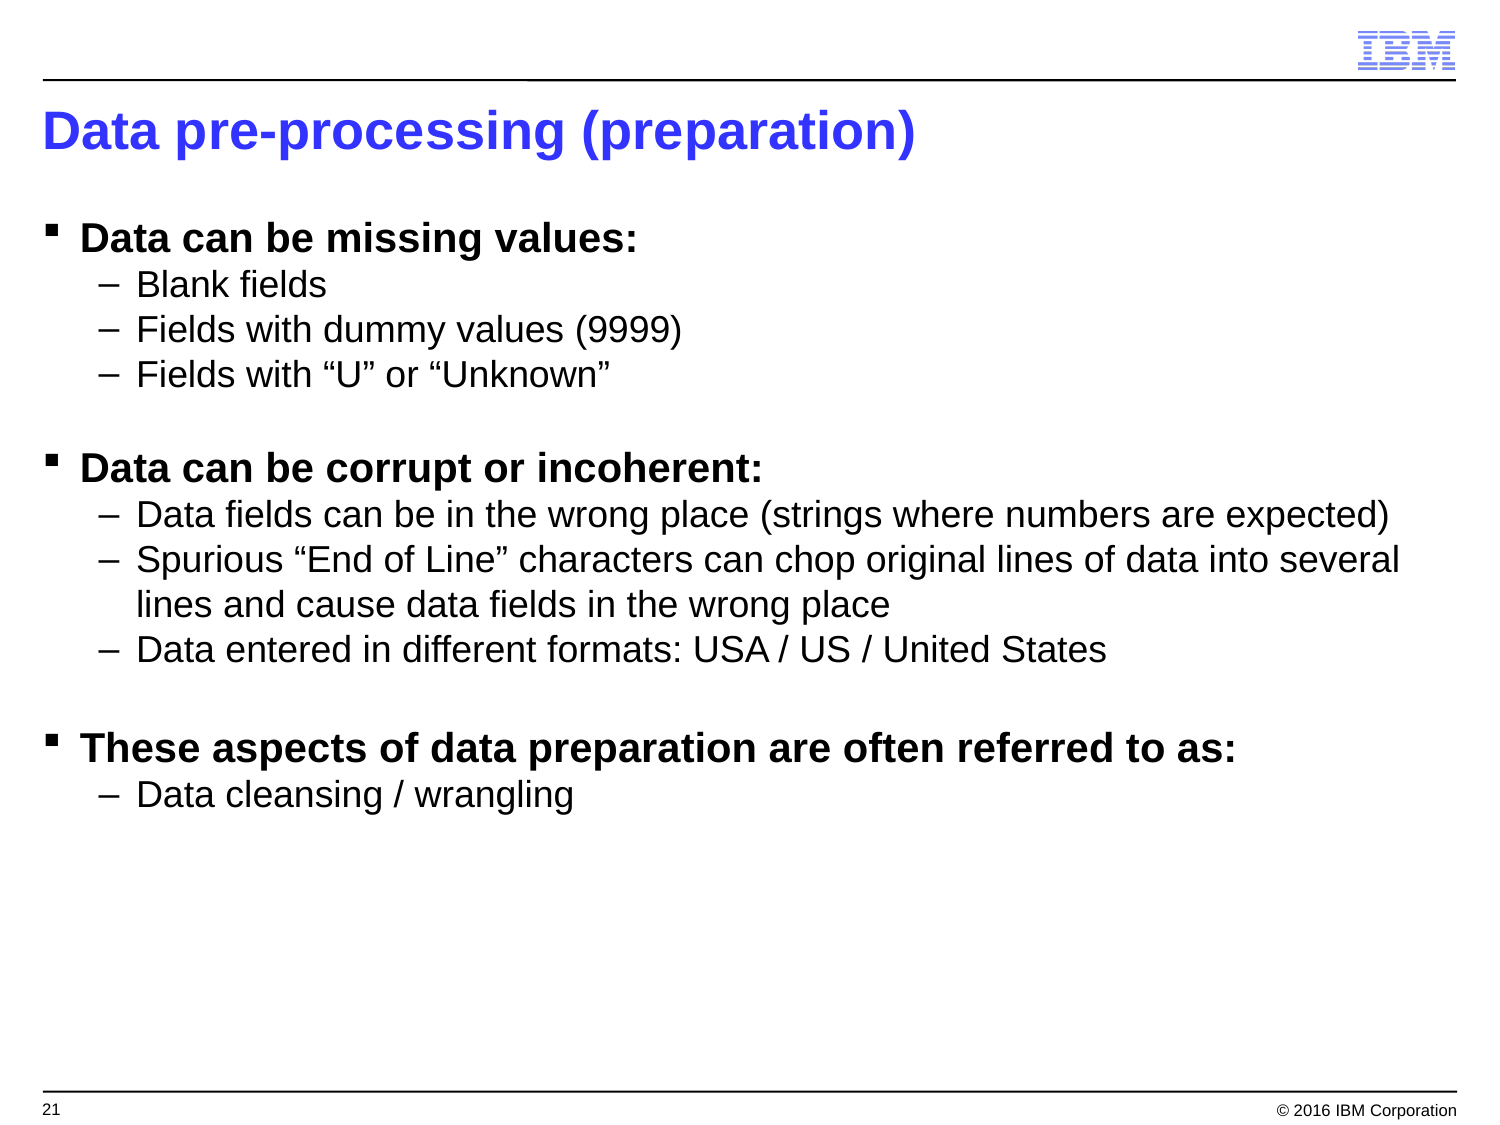

Data pre-processing (preparation)
Data can be missing values:
Blank fields
Fields with dummy values (9999)
Fields with “U” or “Unknown”

Data can be corrupt or incoherent:
Data fields can be in the wrong place (strings where numbers are expected)
Spurious “End of Line” characters can chop original lines of data into several lines and cause data fields in the wrong place
Data entered in different formats: USA / US / United States

These aspects of data preparation are often referred to as:
Data cleansing / wrangling